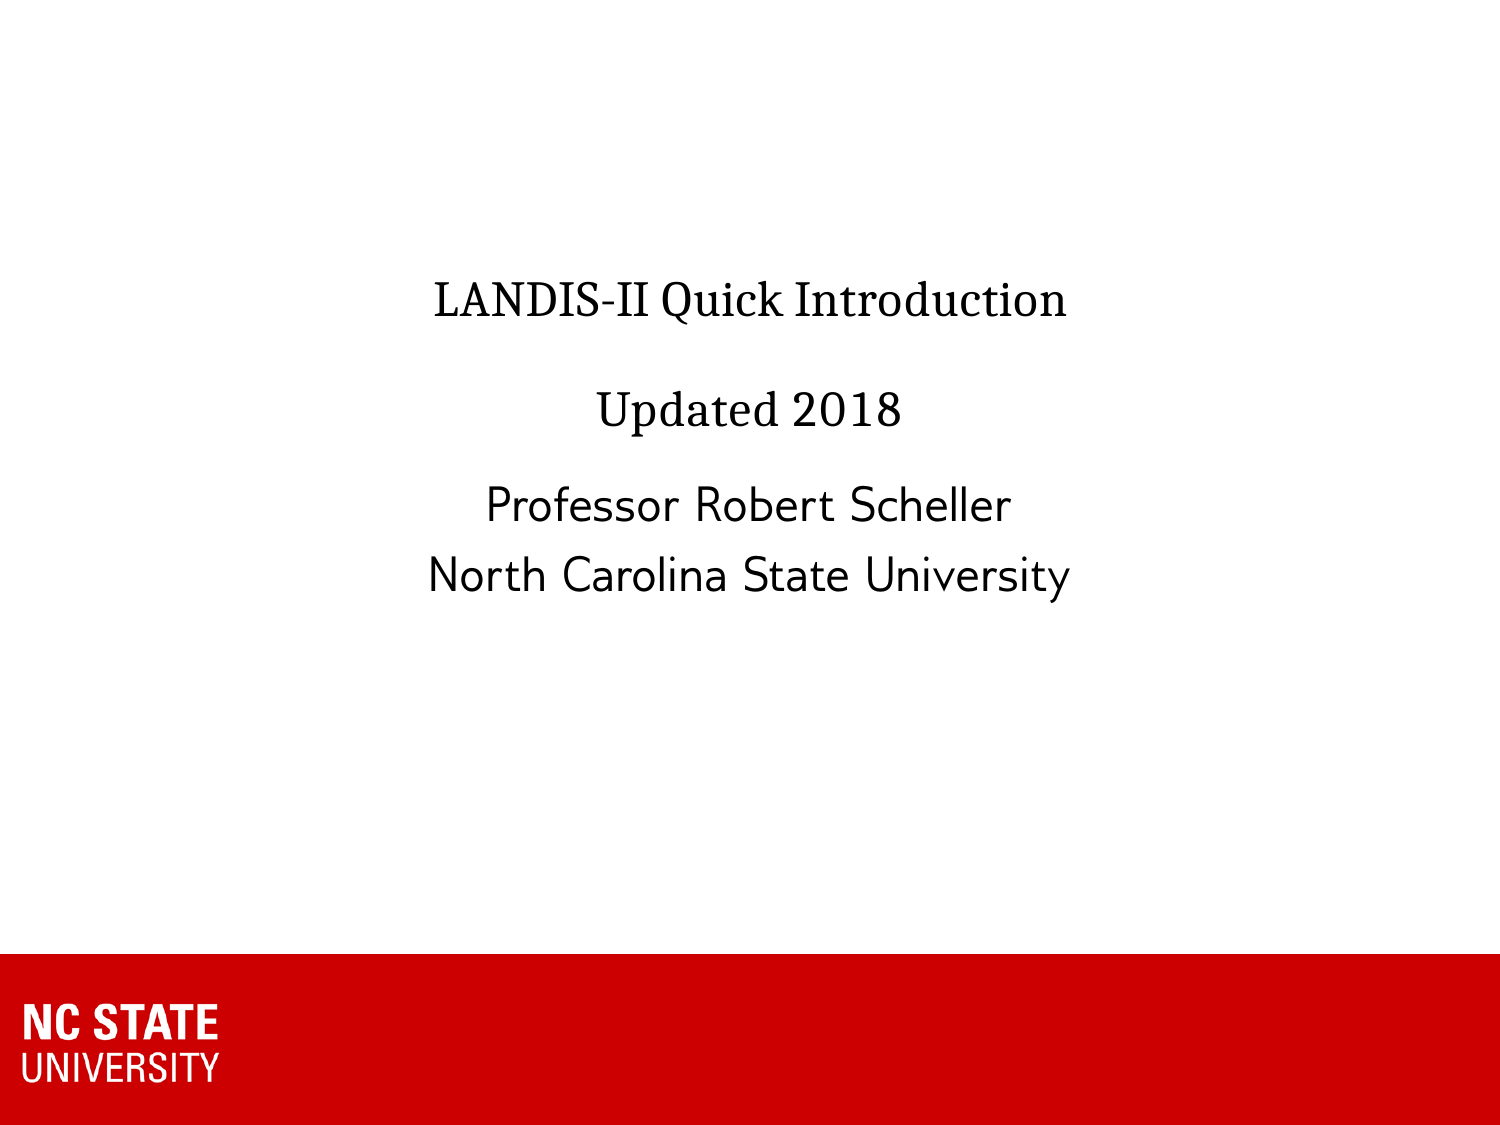

# LANDIS-II Quick Introduction Updated 2018
Professor Robert Scheller
North Carolina State University